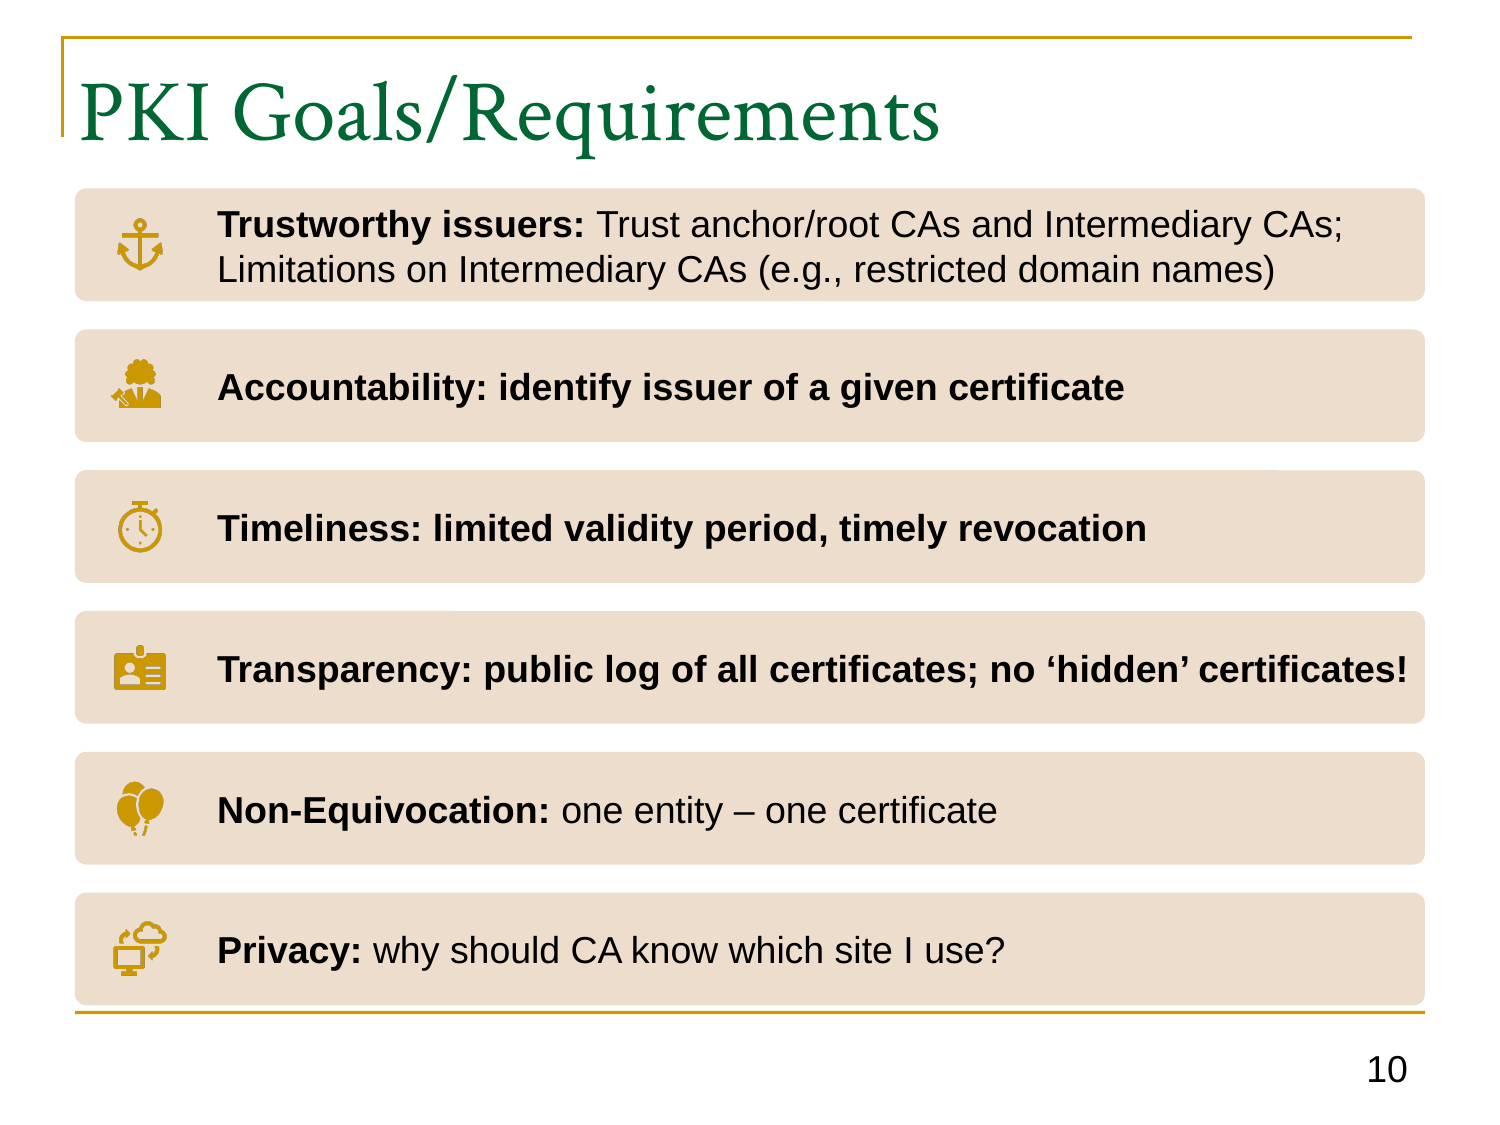

# PKI Goals/Requirements
Trustworthy issuers: Trust anchor/root CAs and Intermediary CAs;
Limitations on Intermediary CAs (e.g., restricted domain names)
Accountability: identify issuer of a given certificate
Timeliness: limited validity period, timely revocation
Transparency: public log of all certificates; no ‘hidden’ certificates!
Non-Equivocation: one entity – one certificate
Privacy: why should CA know which site I use?
10